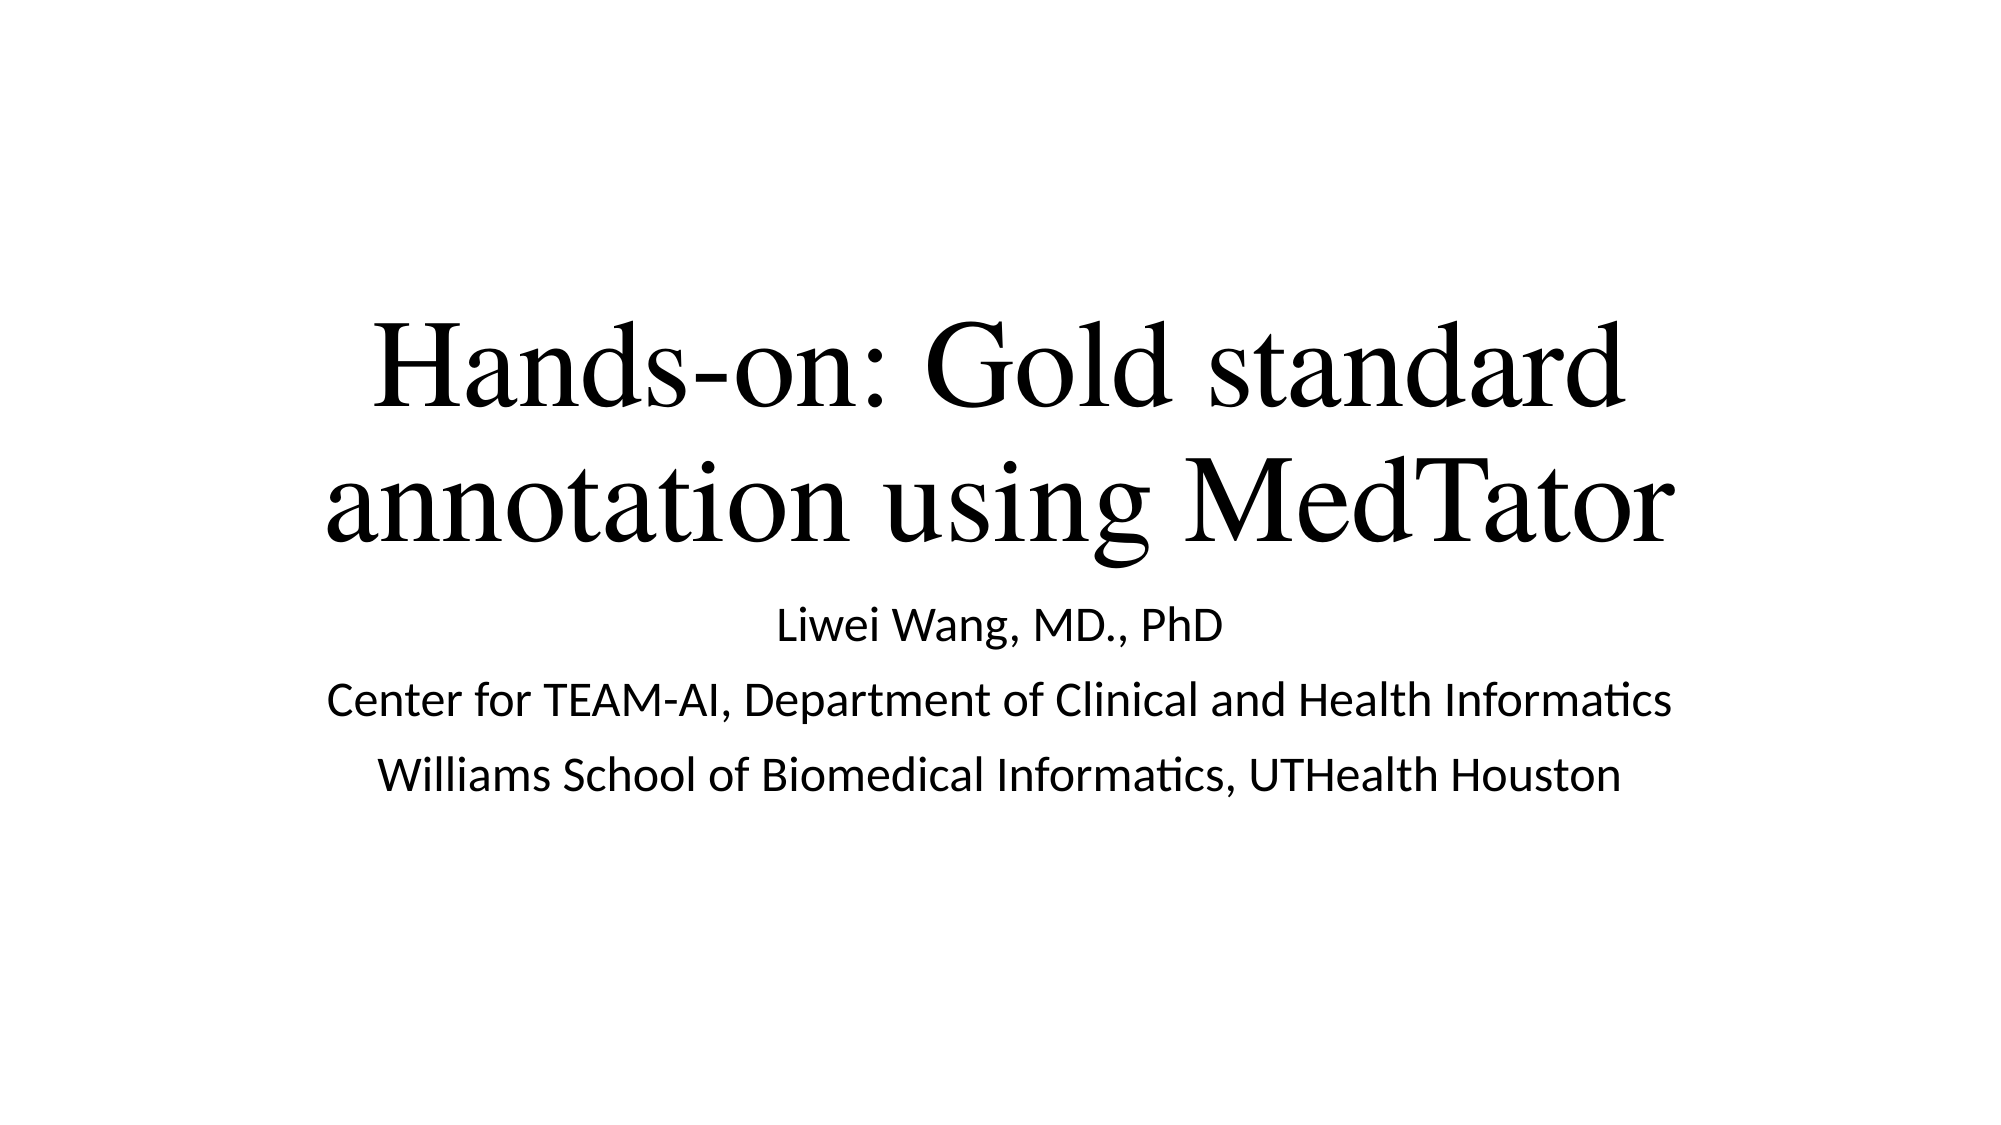

# Hands-on: Gold standard annotation using MedTator
Liwei Wang, MD., PhD
Center for TEAM-AI, Department of Clinical and Health Informatics
Williams School of Biomedical Informatics, UTHealth Houston